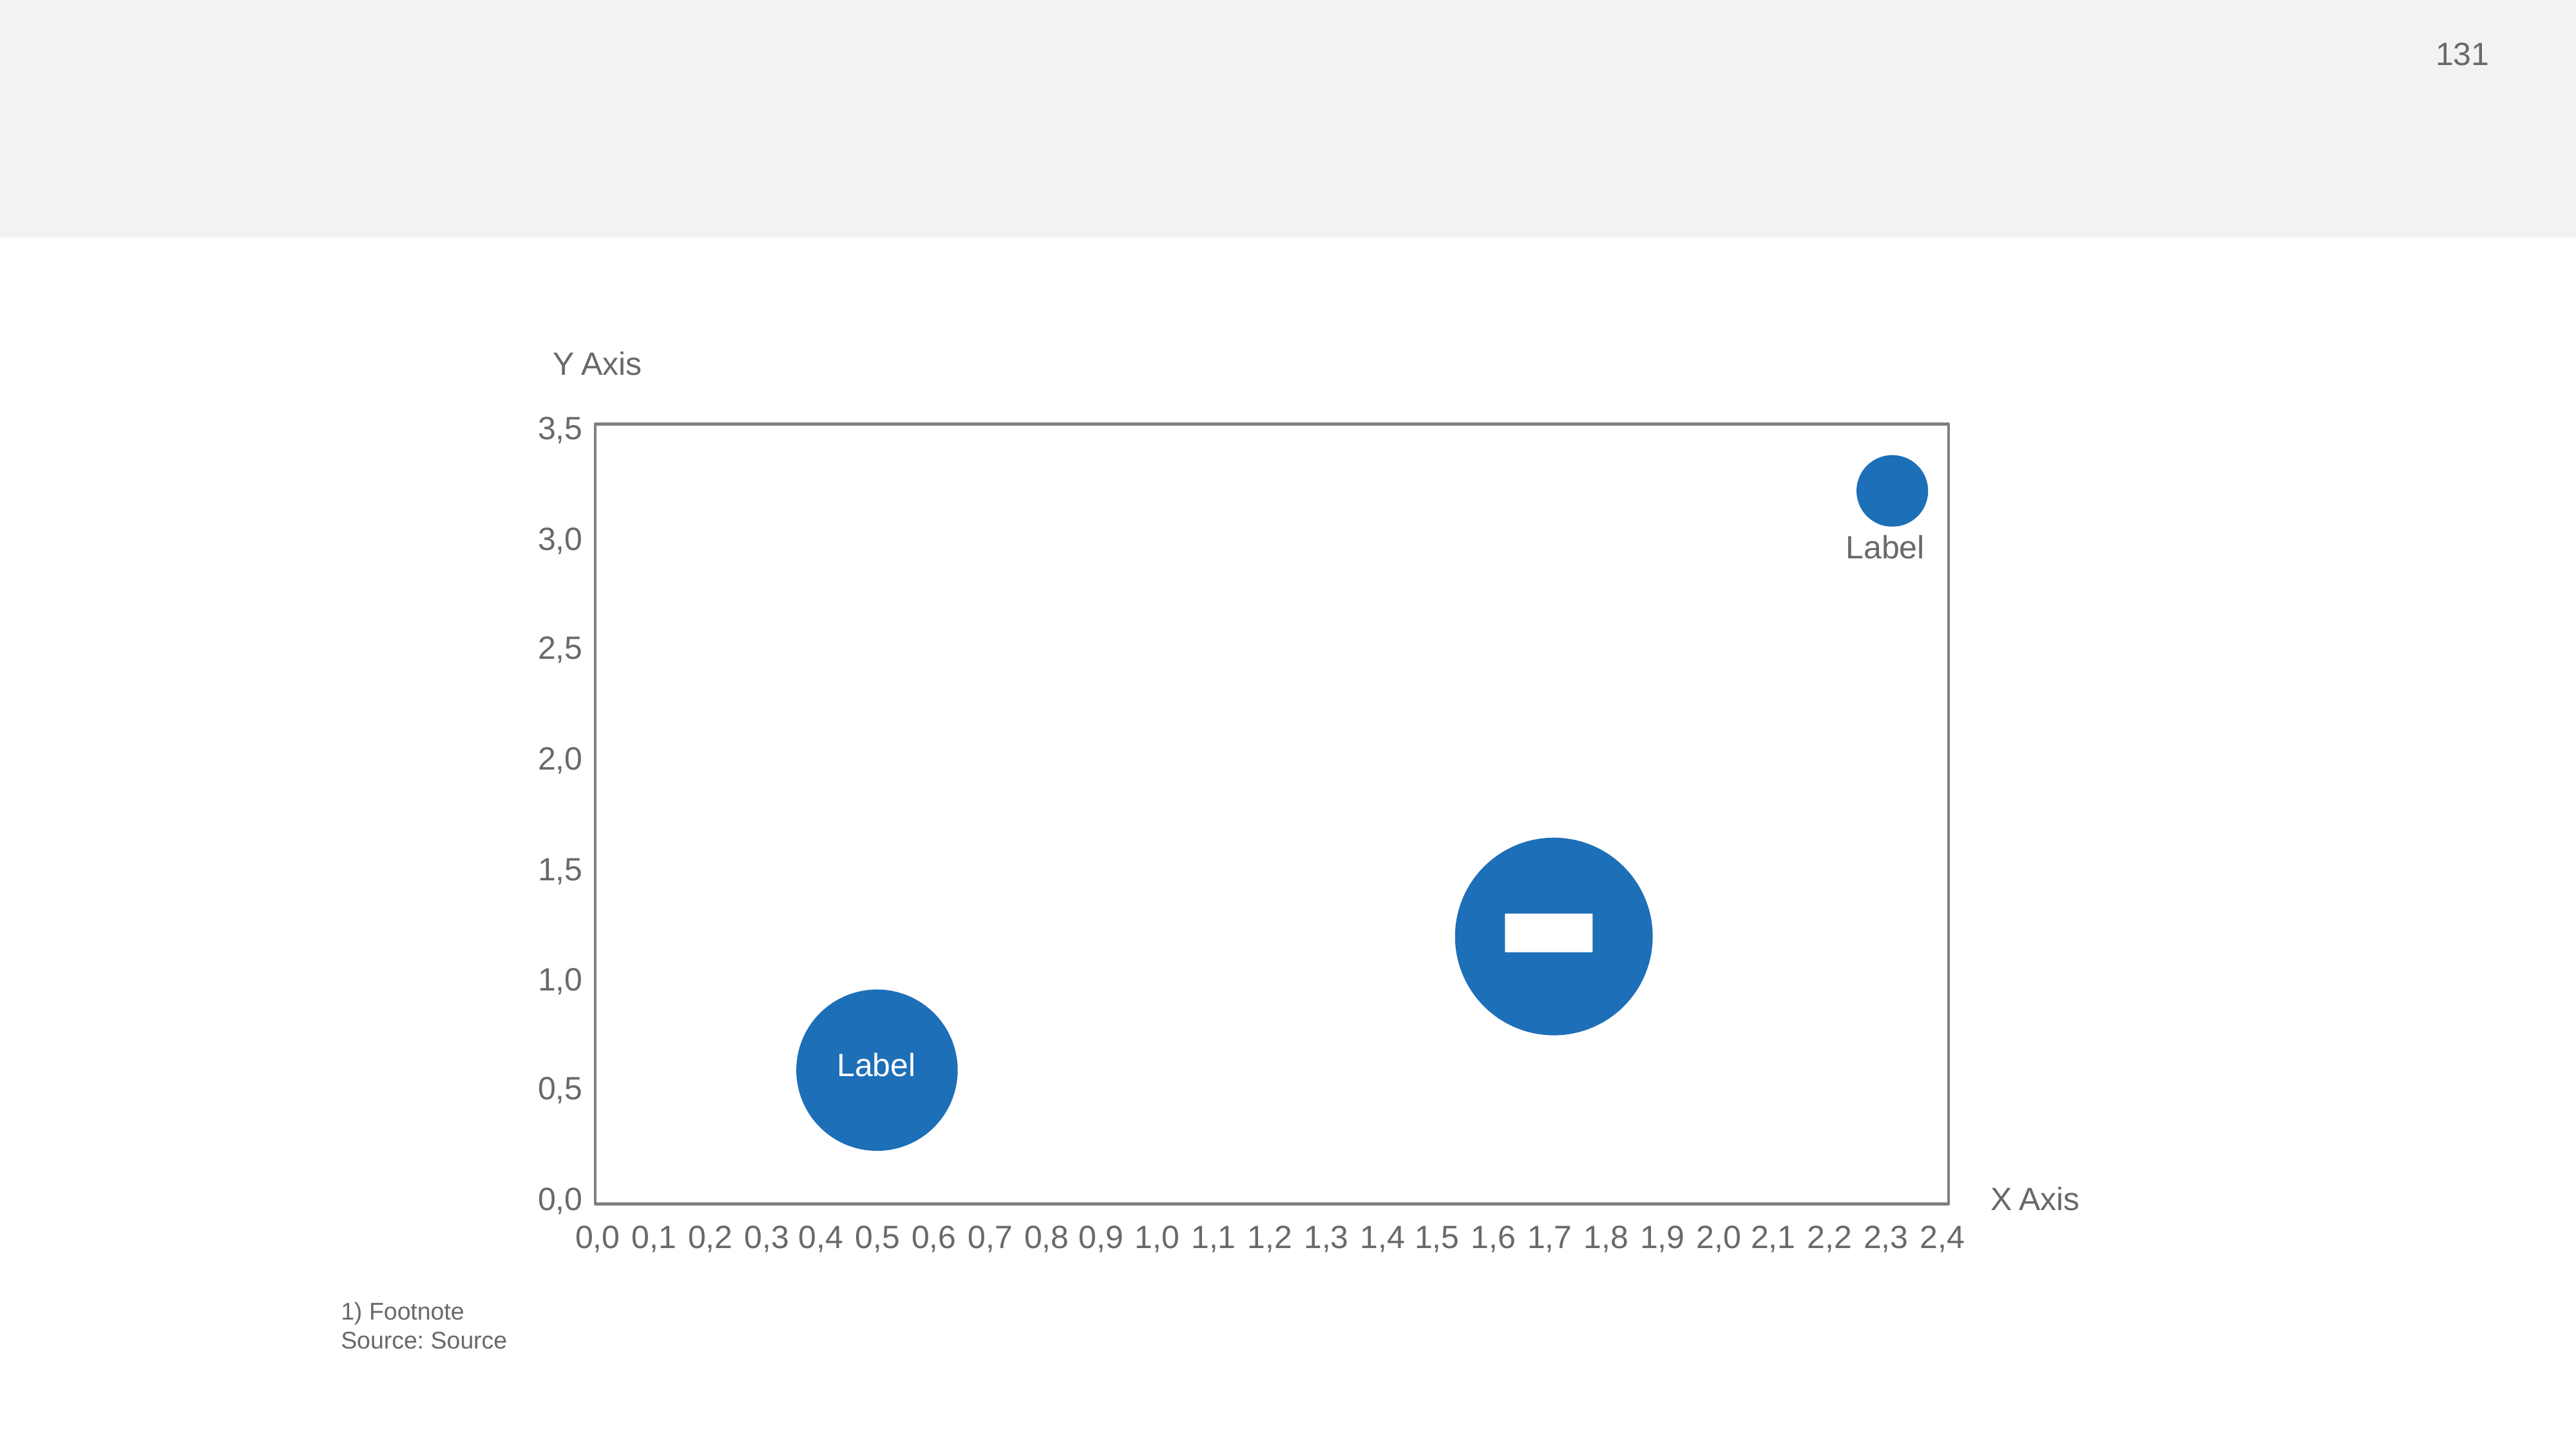

#
Y Axis
3,5

### Chart

| Category |  |
|---|---|
3,0
Label
2,5
2,0
1,5
Label
1,0
Label
0,5
0,0
X Axis
0,0
0,1
0,2
0,3
0,4
0,5
0,6
0,7
0,8
0,9
1,0
1,1
1,2
1,3
1,4
1,5
1,6
1,7
1,8
1,9
2,0
2,1
2,2
2,3
2,4
1) Footnote
Source: Source